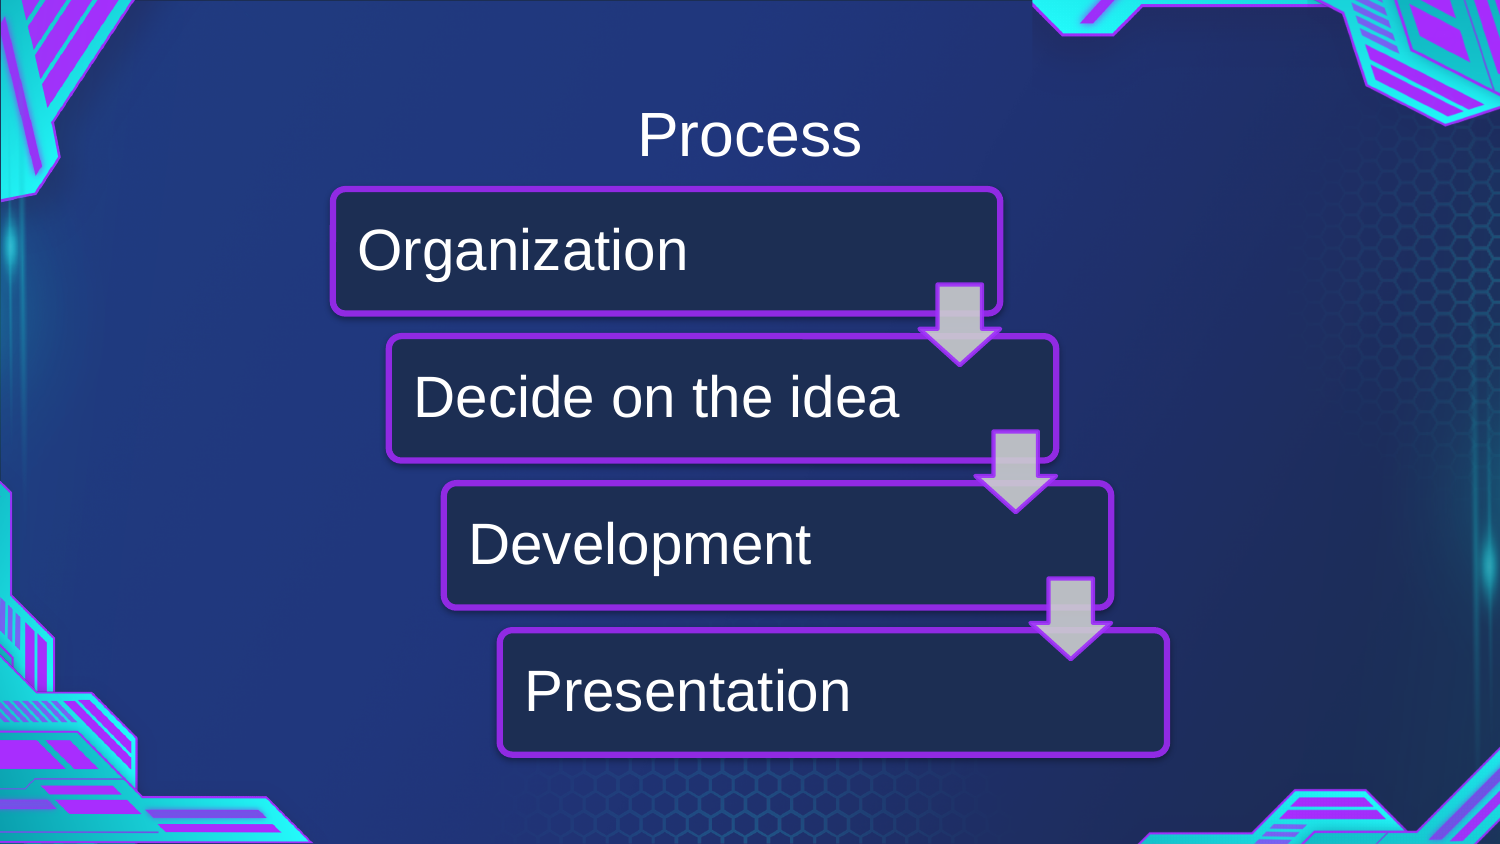

# Process
Organization
Decide on the idea
Development
Presentation